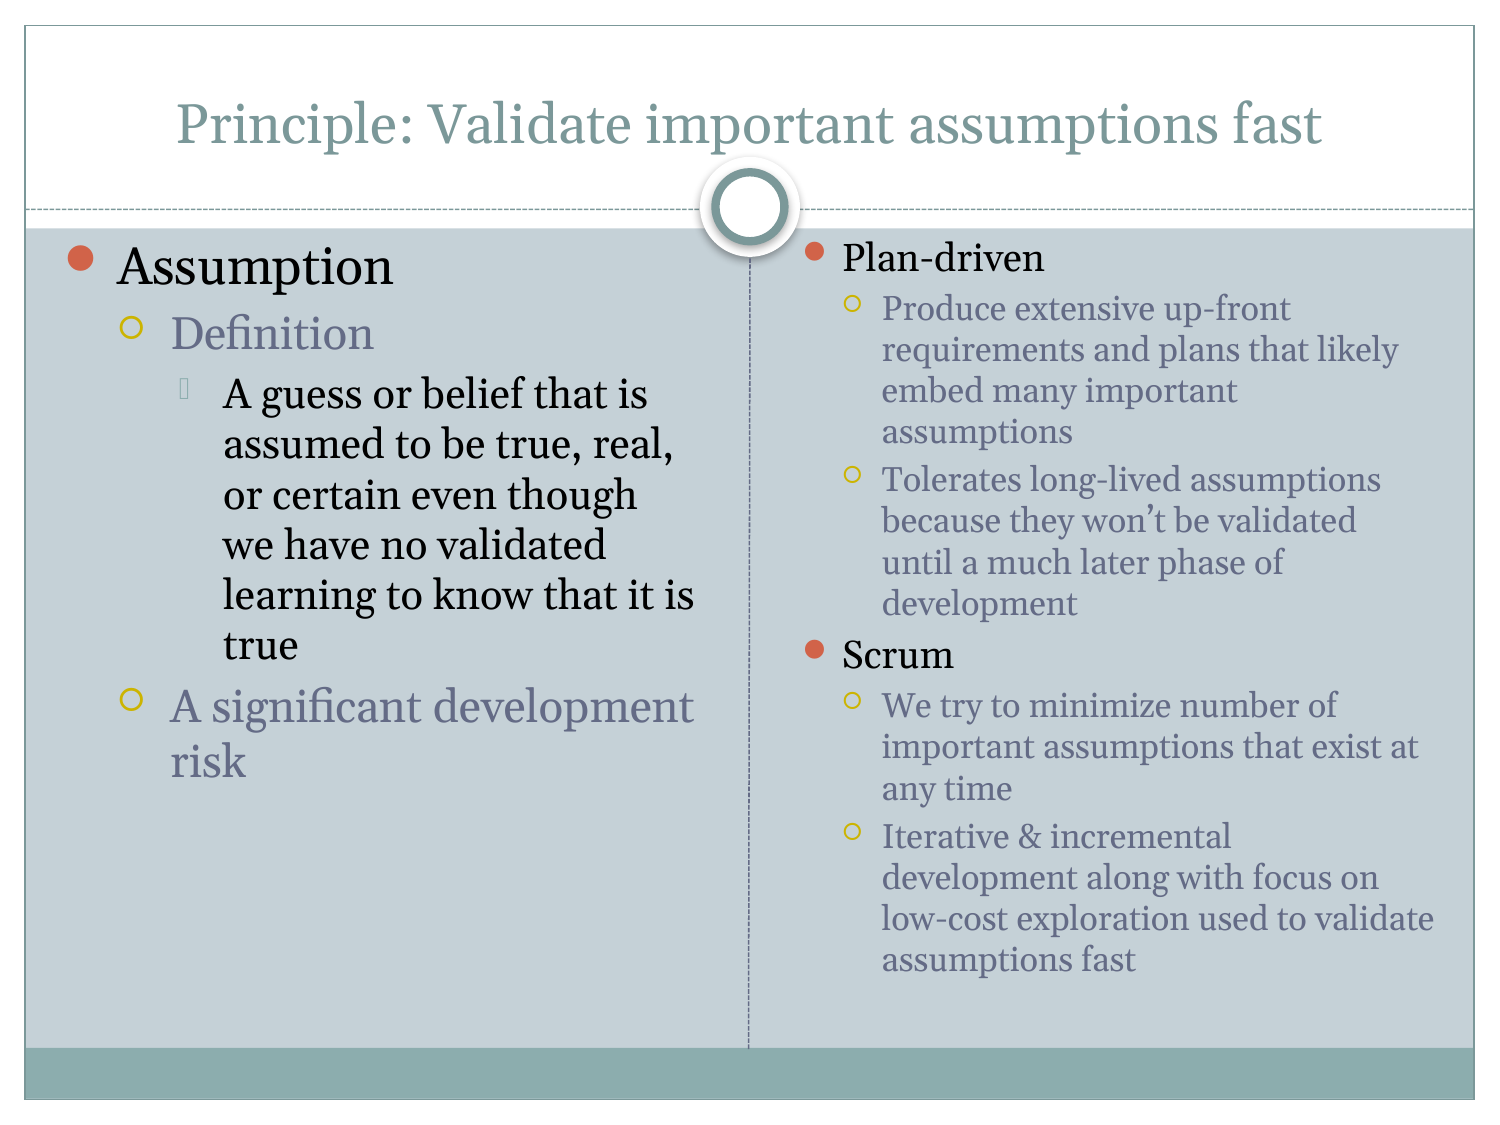

# Principle: Validate important assumptions fast
Assumption
Definition
A guess or belief that is assumed to be true, real, or certain even though we have no validated learning to know that it is true
A significant development risk
Plan-driven
Produce extensive up-front requirements and plans that likely embed many important assumptions
Tolerates long-lived assumptions because they won’t be validated until a much later phase of development
Scrum
We try to minimize number of important assumptions that exist at any time
Iterative & incremental development along with focus on low-cost exploration used to validate assumptions fast